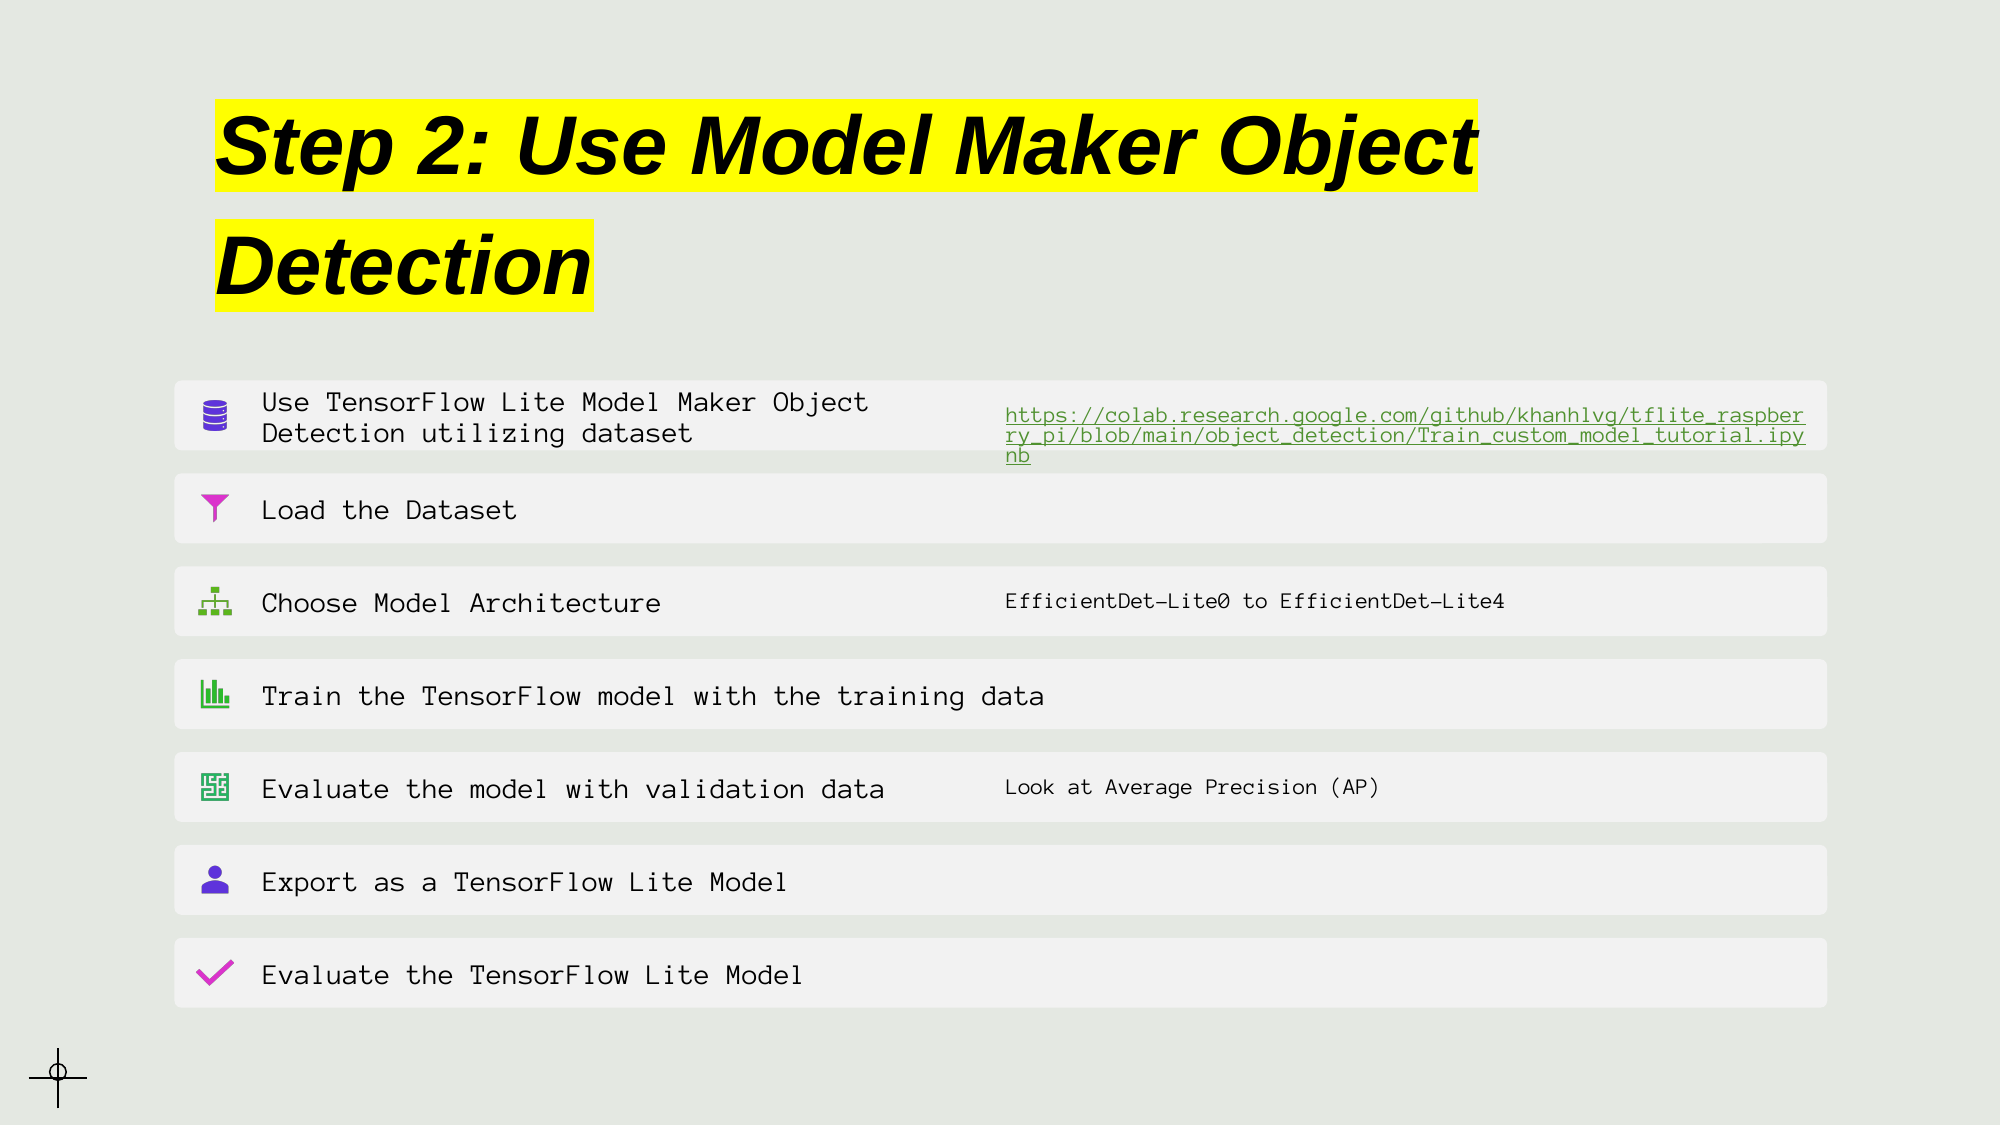

# Step 2: Use Model Maker Object Detection
Use TensorFlow Lite Model Maker Object Detection utilizing dataset
https://colab.research.google.com/github/khanhlvg/tflite_raspberry_pi/blob/main/object_detection/Train_custom_model_tutorial.ipynb
Load the Dataset
Choose Model Architecture
EfficientDet-Lite0 to EfficientDet-Lite4
Train the TensorFlow model with the training data
Evaluate the model with validation data
Look at Average Precision (AP)
Export as a TensorFlow Lite Model
Evaluate the TensorFlow Lite Model